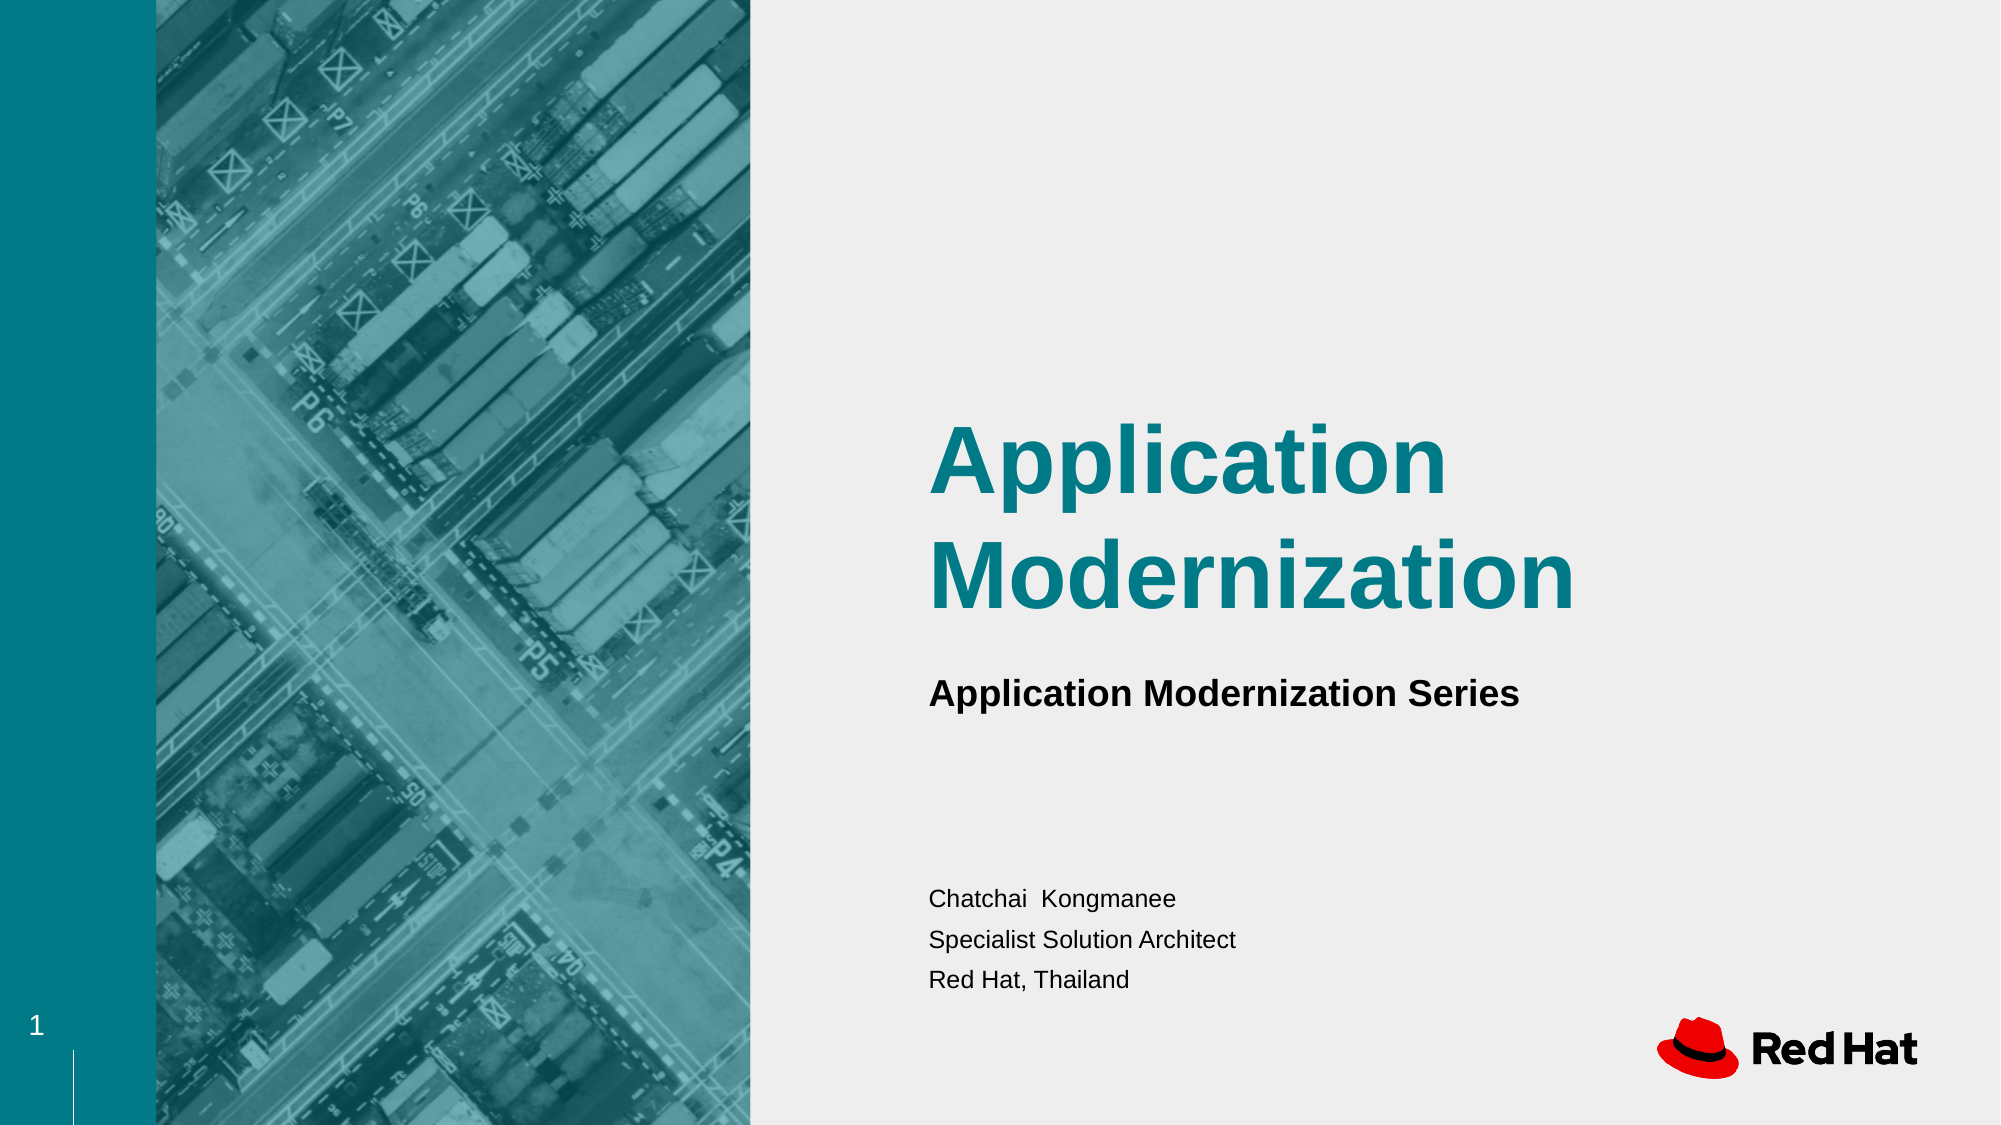

# Application Modernization

Application Modernization Series
Chatchai  Kongmanee
Specialist Solution Architect
Red Hat, Thailand
1